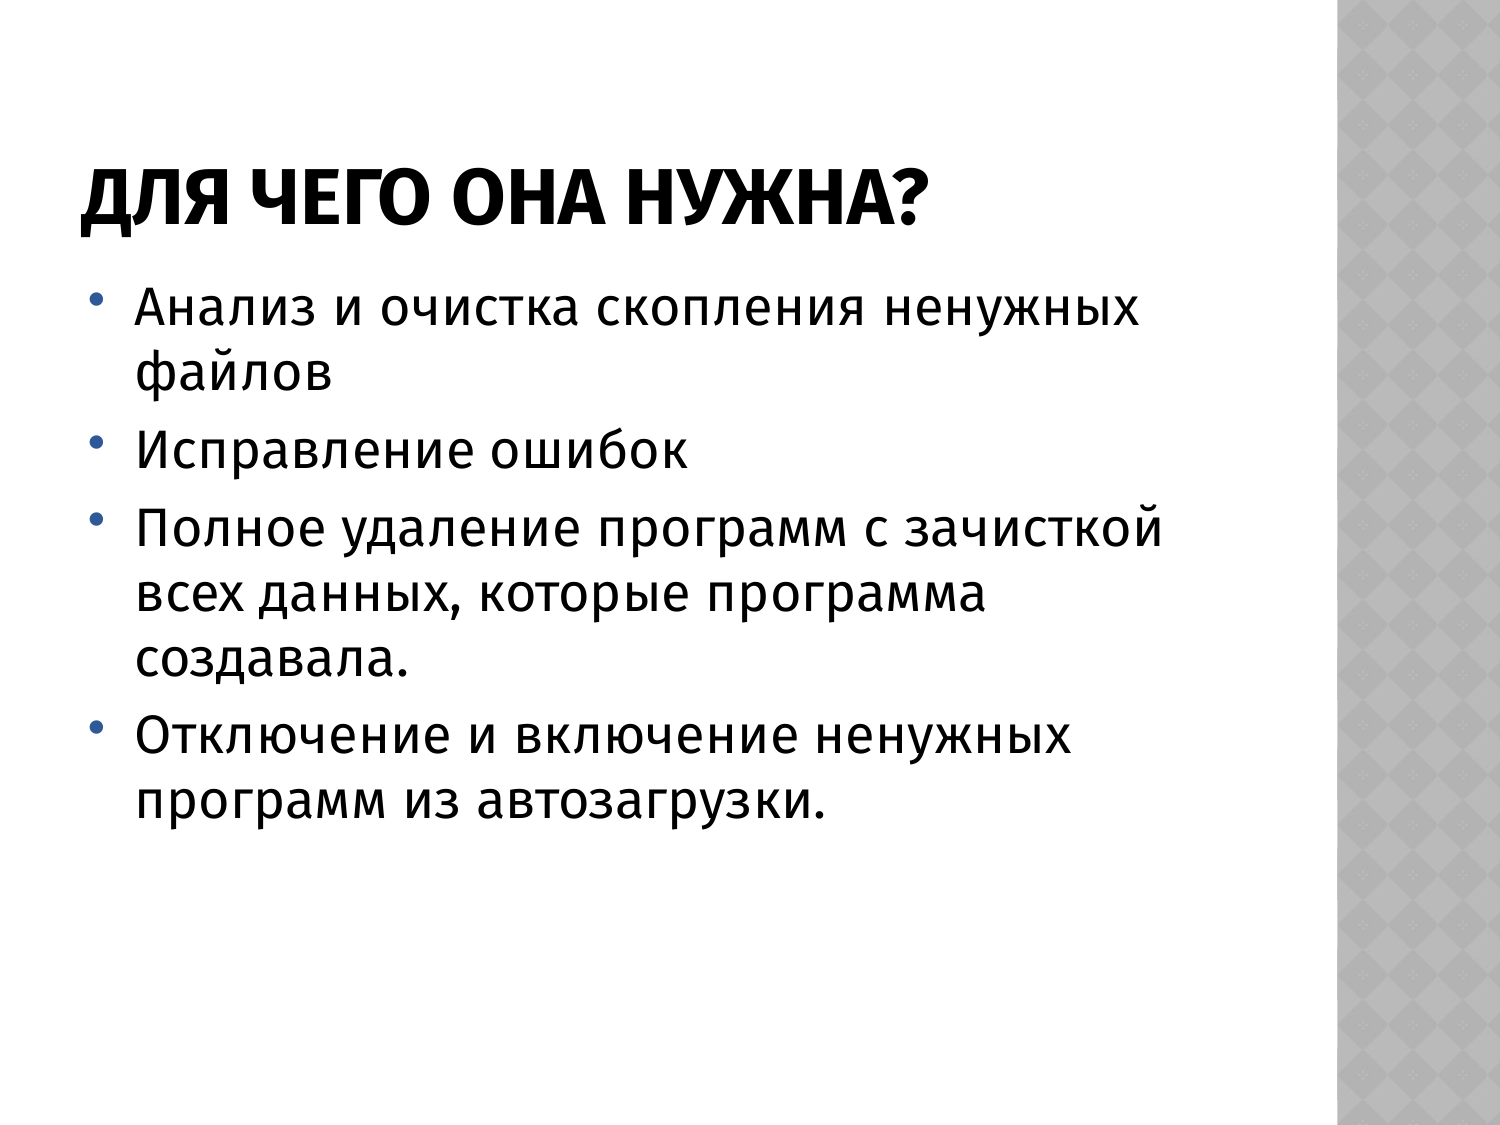

# Для чего она нужна?
Анализ и очистка скопления ненужных файлов
Исправление ошибок
Полное удаление программ с зачисткой всех данных, которые программа создавала.
Отключение и включение ненужных программ из автозагрузки.